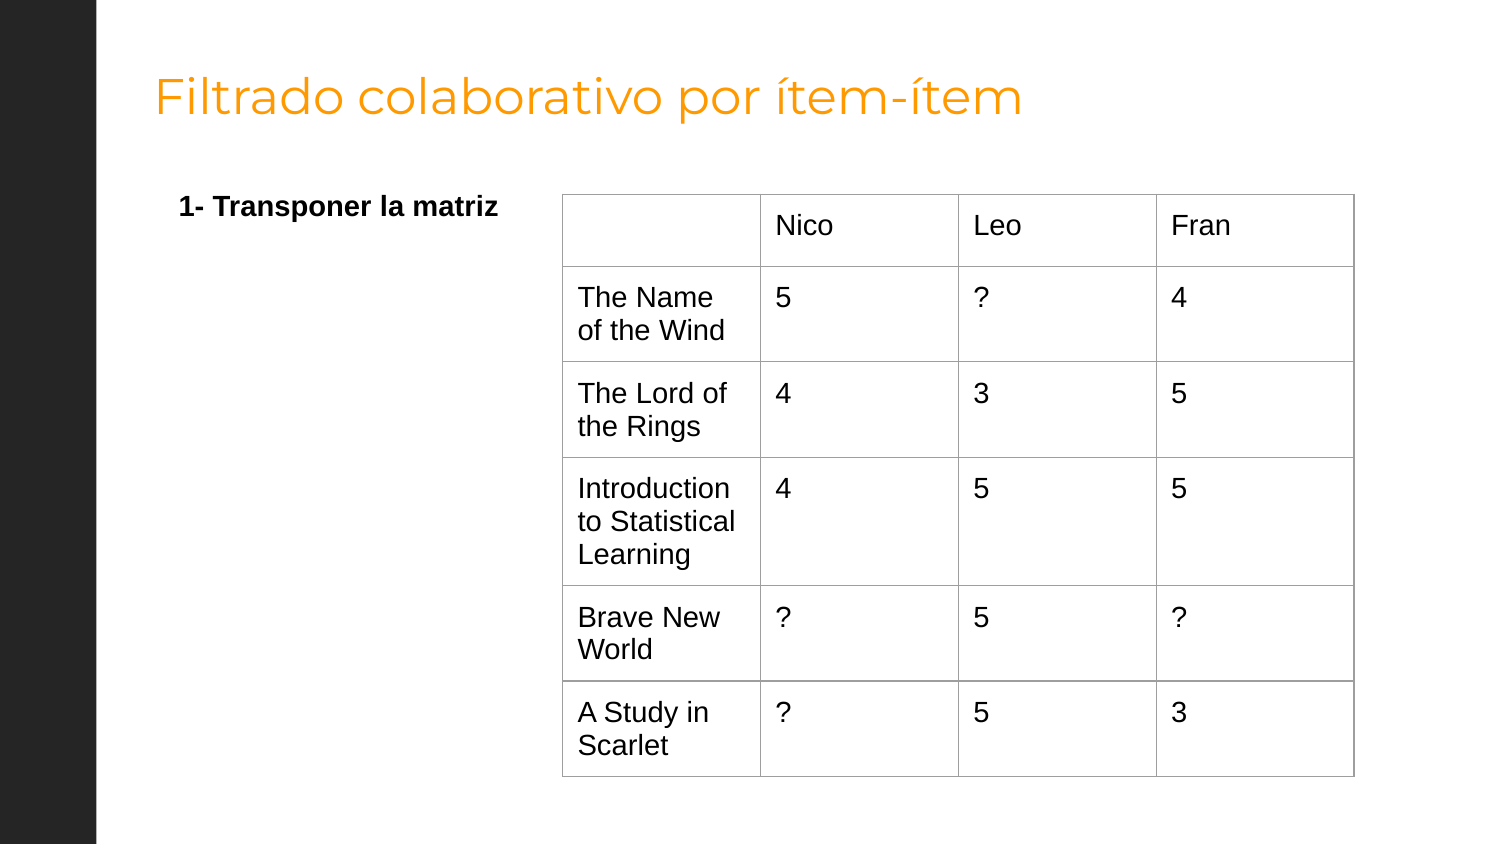

# Filtrado colaborativo por ítem-ítem
1- Transponer la matriz

|  | Nico | Leo | Fran |
| --- | --- | --- | --- |
| The Name of the Wind | 5 | ? | 4 |
| The Lord of the Rings | 4 | 3 | 5 |
| Introduction to Statistical Learning | 4 | 5 | 5 |
| Brave New World | ? | 5 | ? |
| A Study in Scarlet | ? | 5 | 3 |